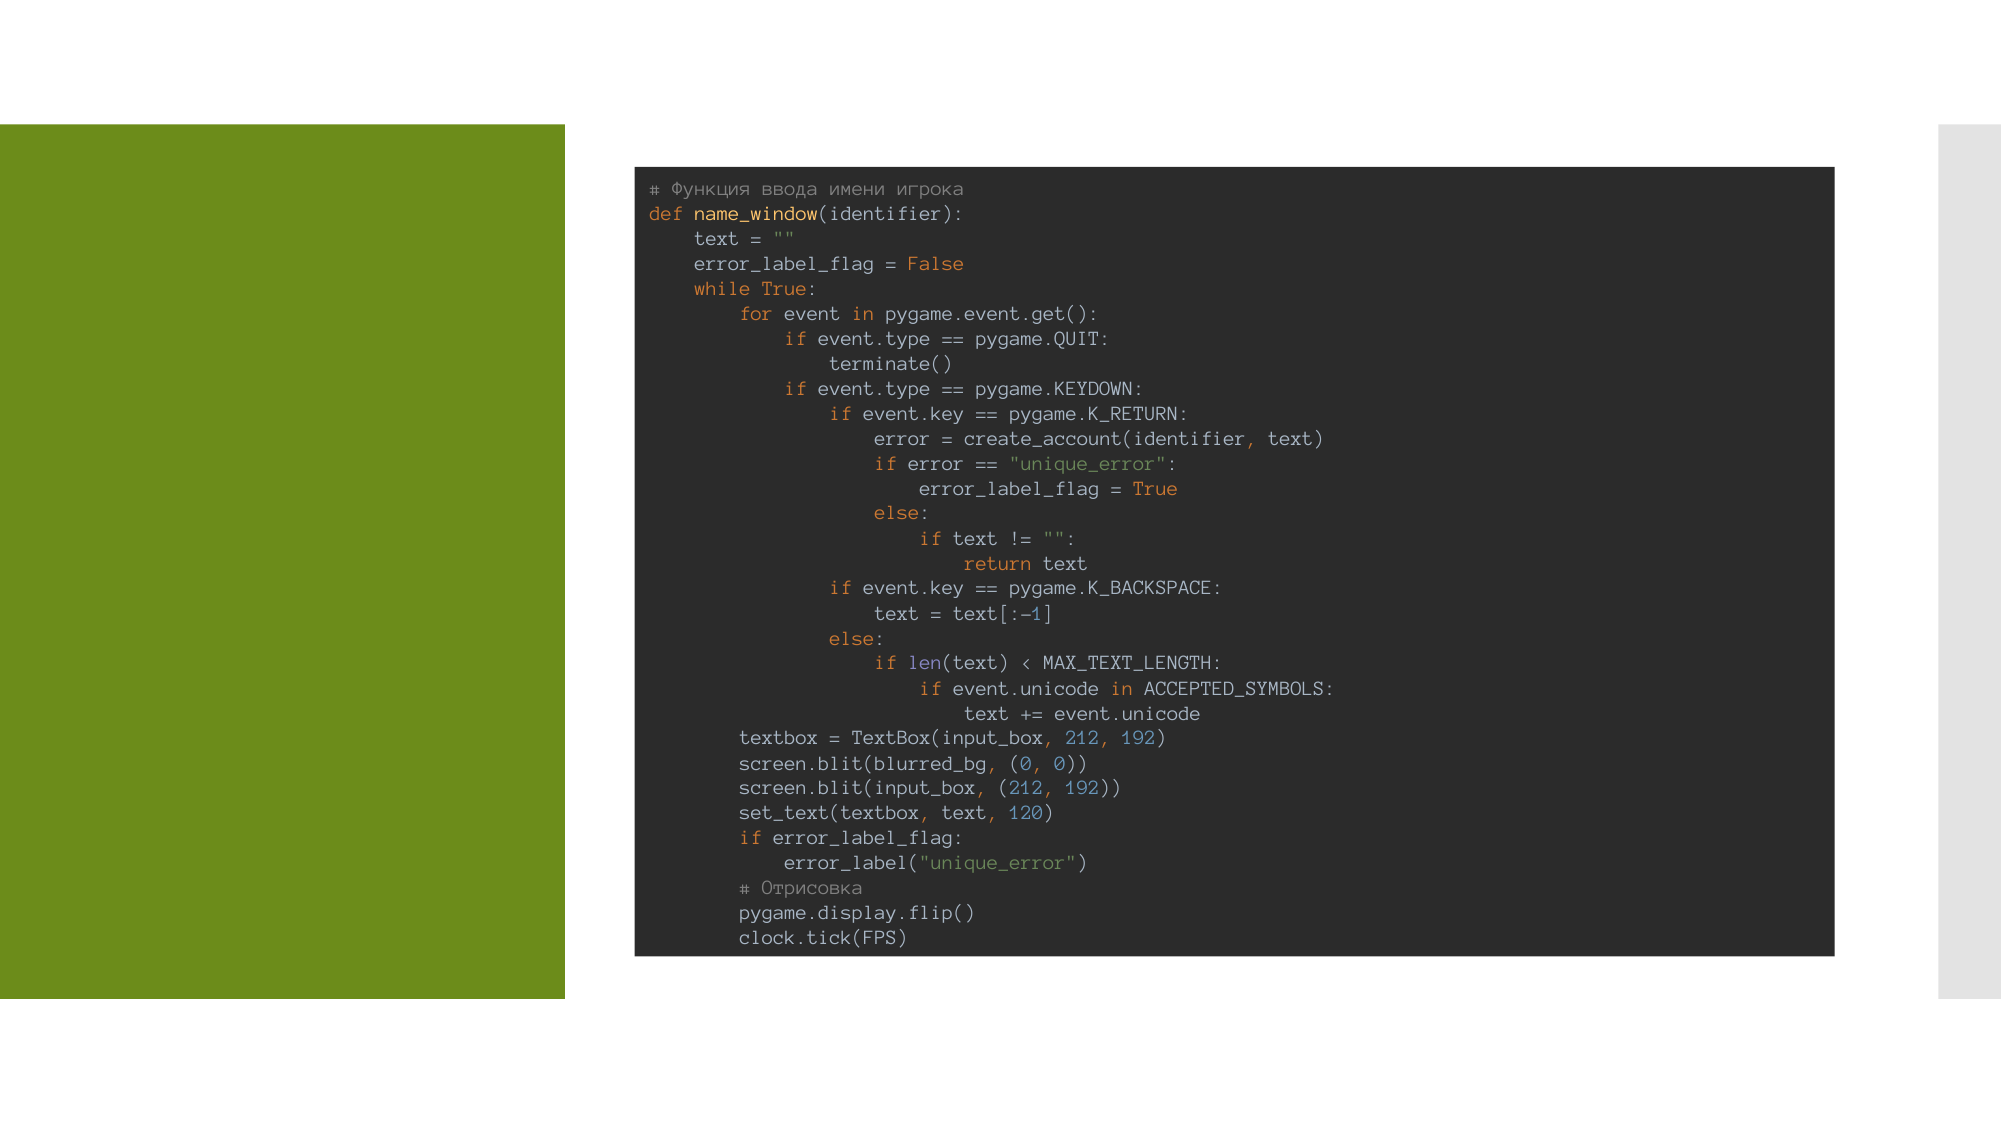

# Функция ввода имени игрока def name_window(identifier): text = "" error_label_flag = False while True: for event in pygame.event.get(): if event.type == pygame.QUIT: terminate() if event.type == pygame.KEYDOWN: if event.key == pygame.K_RETURN: error = create_account(identifier, text) if error == "unique_error": error_label_flag = True else: if text != "": return text if event.key == pygame.K_BACKSPACE: text = text[:-1] else: if len(text) < MAX_TEXT_LENGTH: if event.unicode in ACCEPTED_SYMBOLS: text += event.unicode textbox = TextBox(input_box, 212, 192) screen.blit(blurred_bg, (0, 0)) screen.blit(input_box, (212, 192)) set_text(textbox, text, 120) if error_label_flag: error_label("unique_error") # Отрисовка pygame.display.flip() clock.tick(FPS)
#